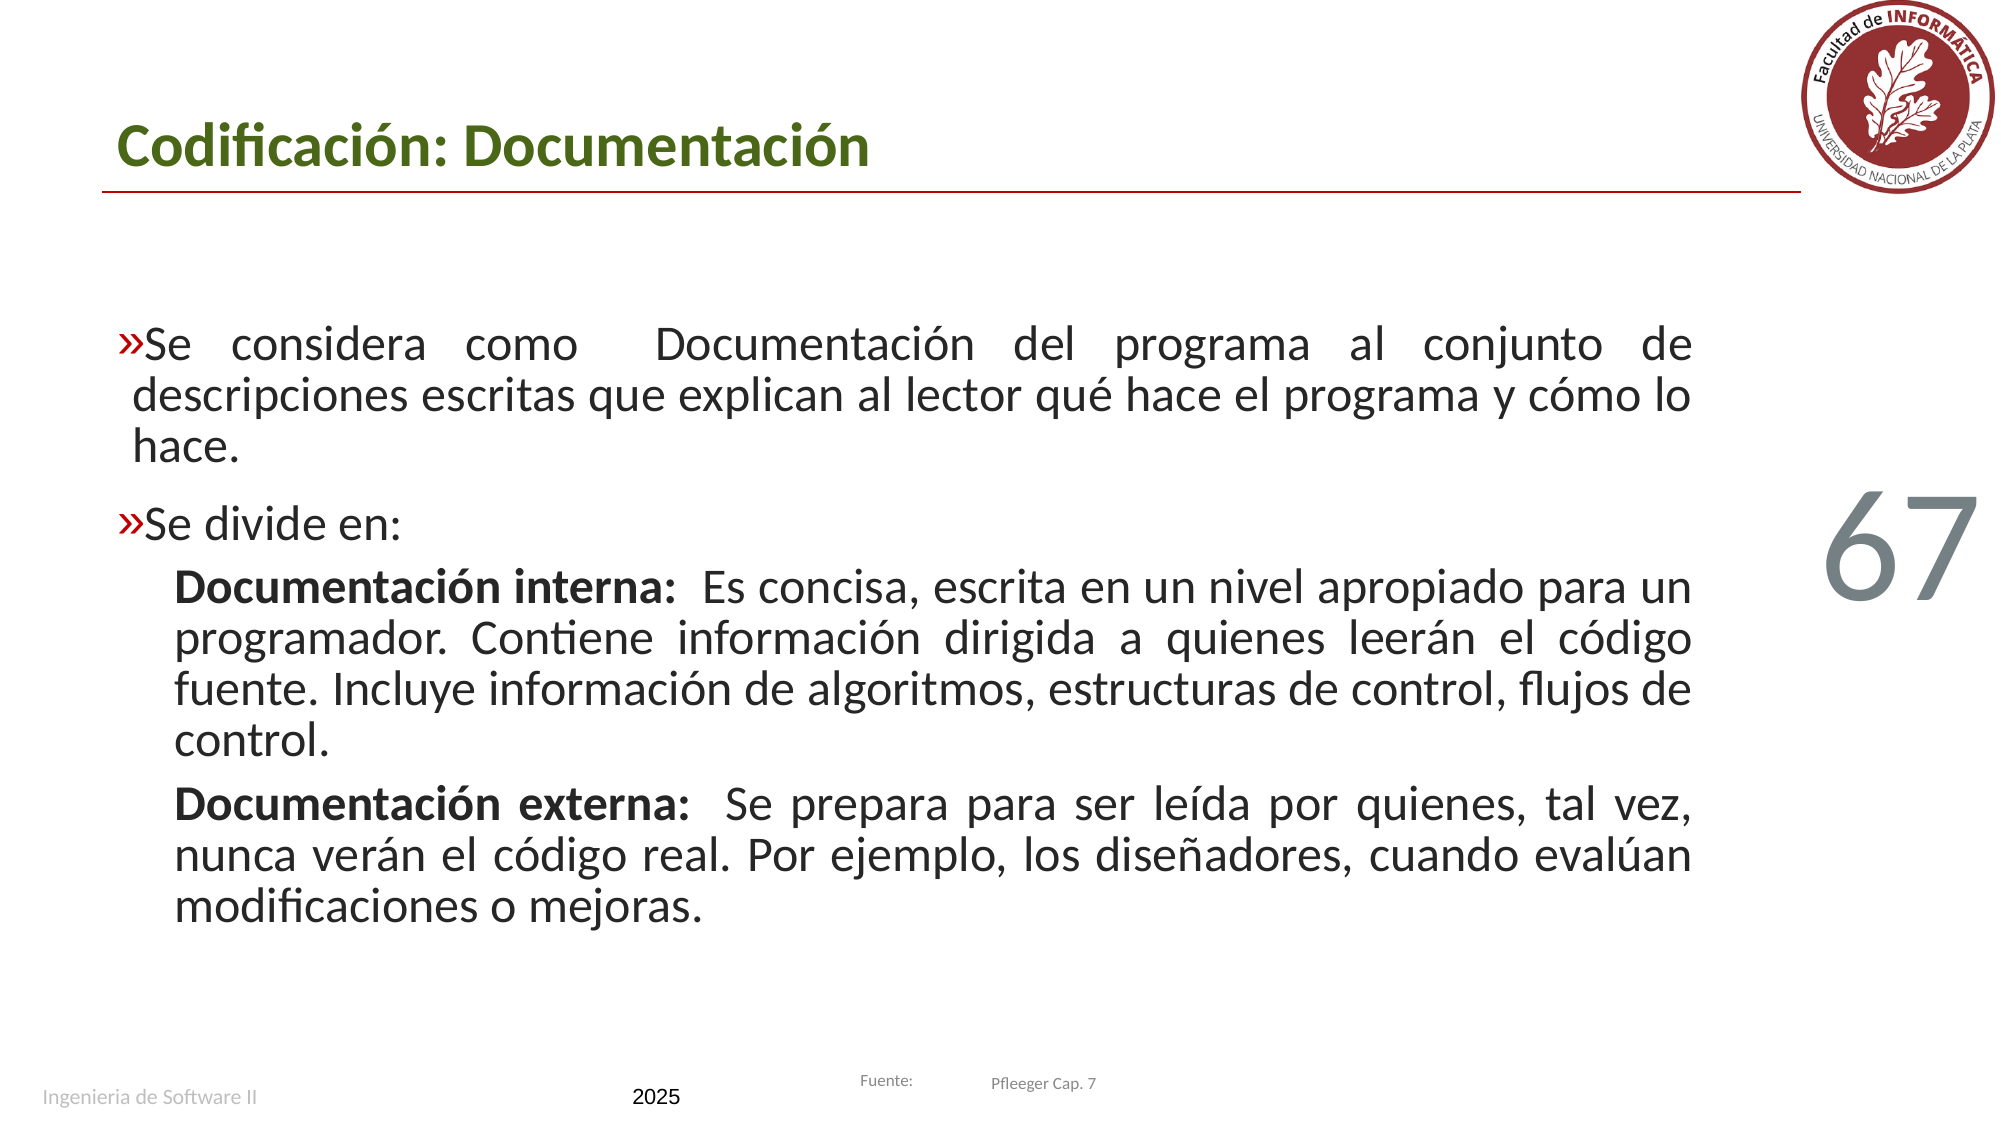

# Codificación: Documentación
Se considera como  Documentación del programa al conjunto de descripciones escritas que explican al lector qué hace el programa y cómo lo hace.
Se divide en:
Documentación interna:  Es concisa, escrita en un nivel apropiado para un programador. Contiene información dirigida a quienes leerán el código fuente. Incluye información de algoritmos, estructuras de control, flujos de control.
Documentación externa:  Se prepara para ser leída por quienes, tal vez, nunca verán el código real. Por ejemplo, los diseñadores, cuando evalúan modificaciones o mejoras.
67
Pfleeger Cap. 7

Ingenieria de Software II